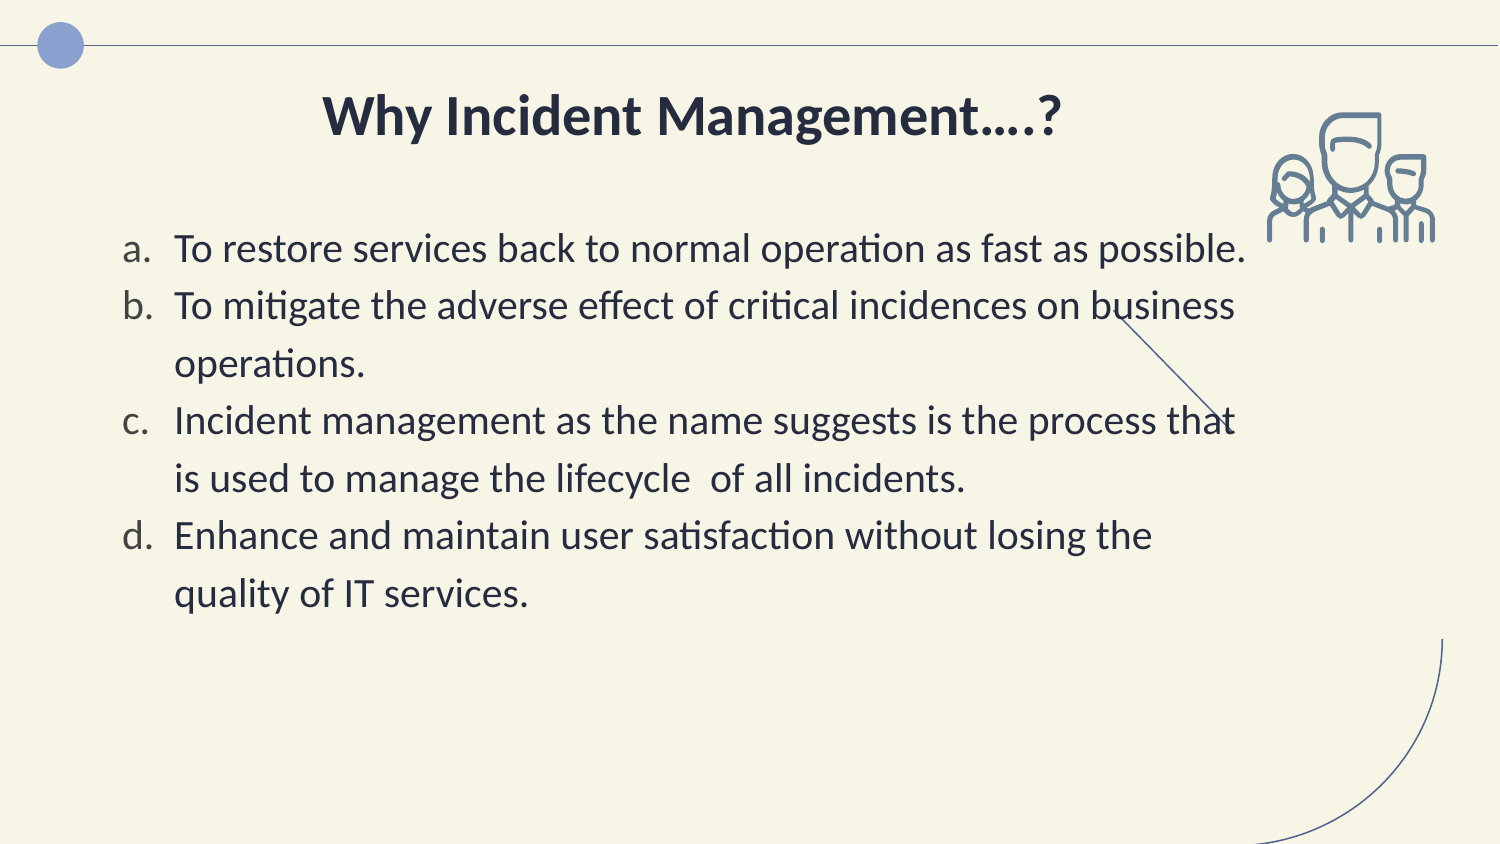

# Why Incident Management….?

To restore services back to normal operation as fast as possible.
To mitigate the adverse effect of critical incidences on business operations.
Incident management as the name suggests is the process that is used to manage the lifecycle  of all incidents.
Enhance and maintain user satisfaction without losing the quality of IT services.